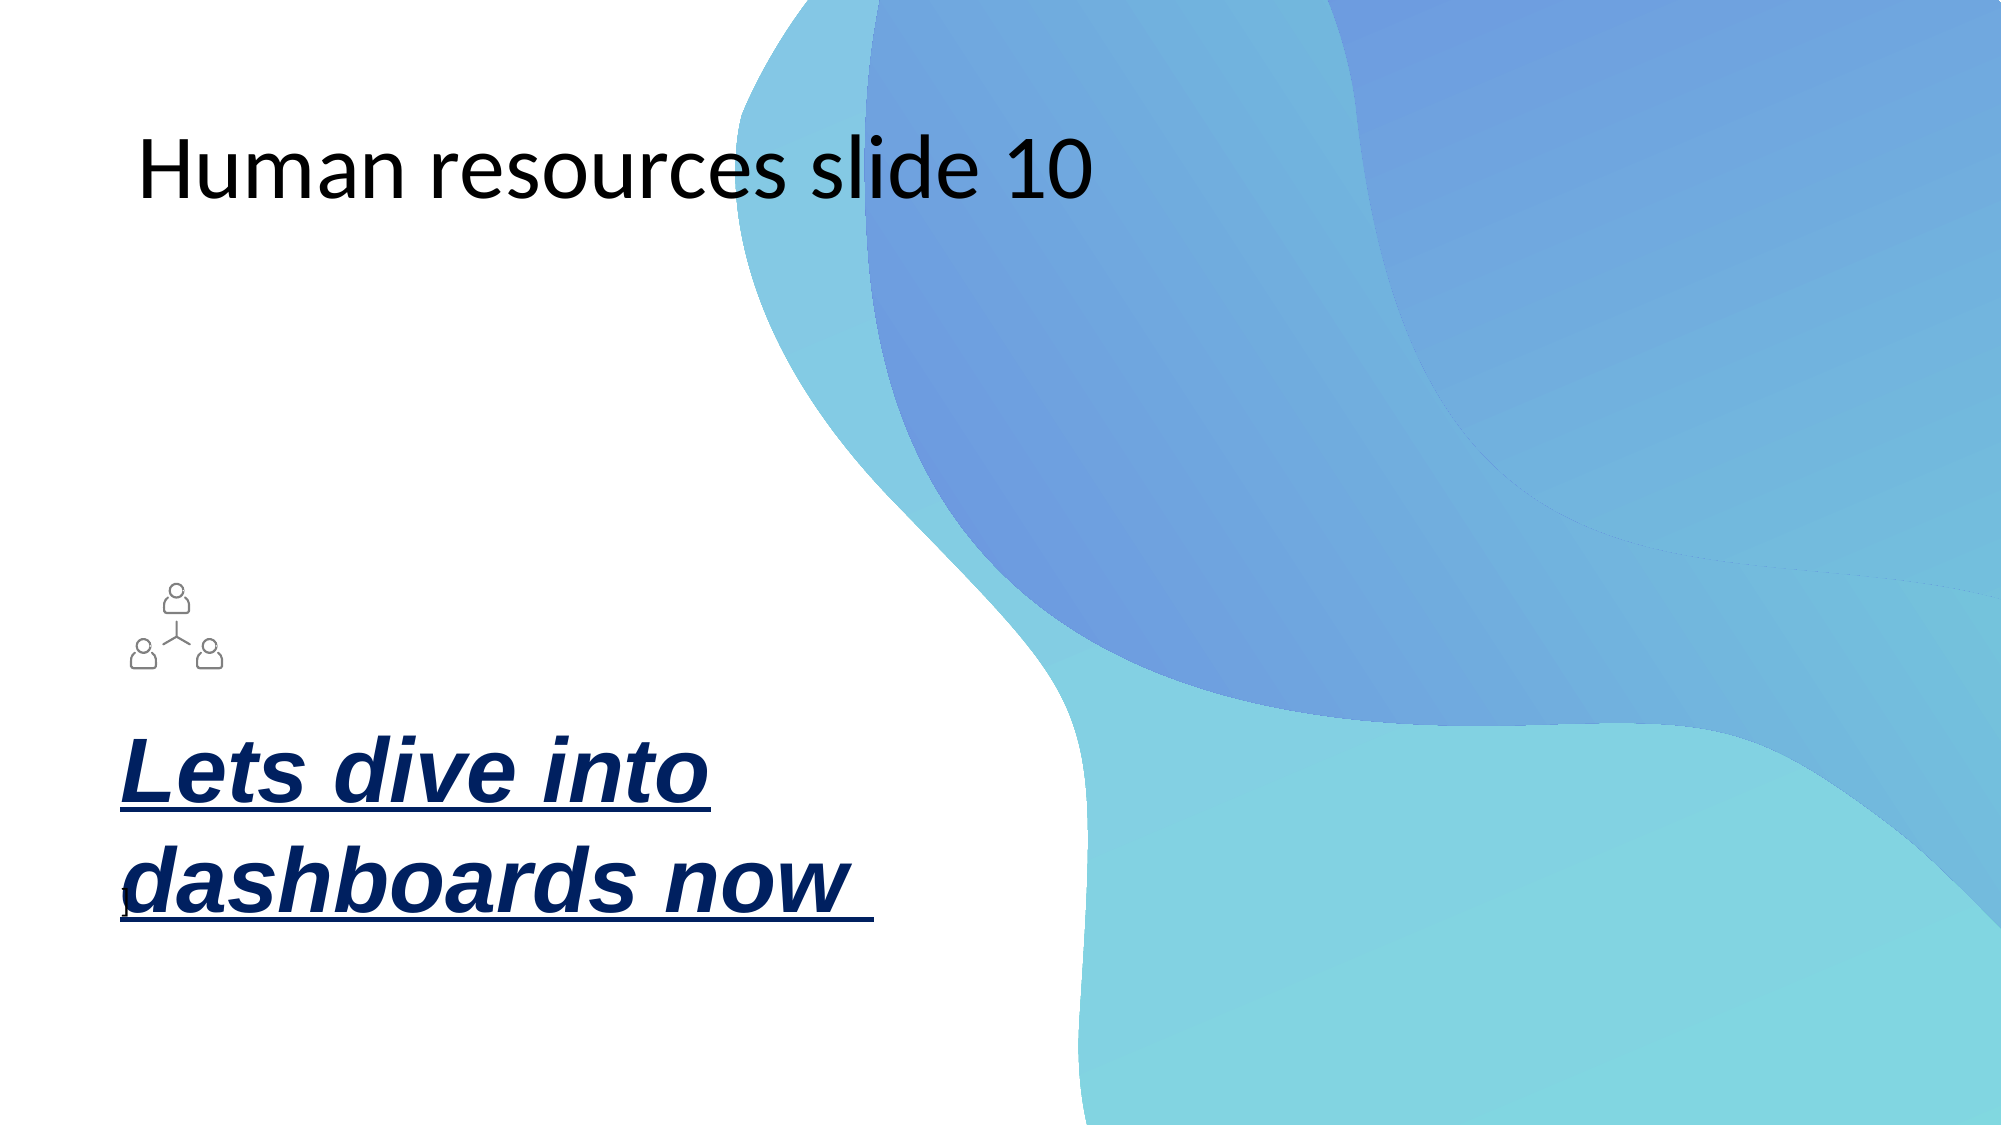

# Human resources slide 10

Lets dive into dashboards now
]